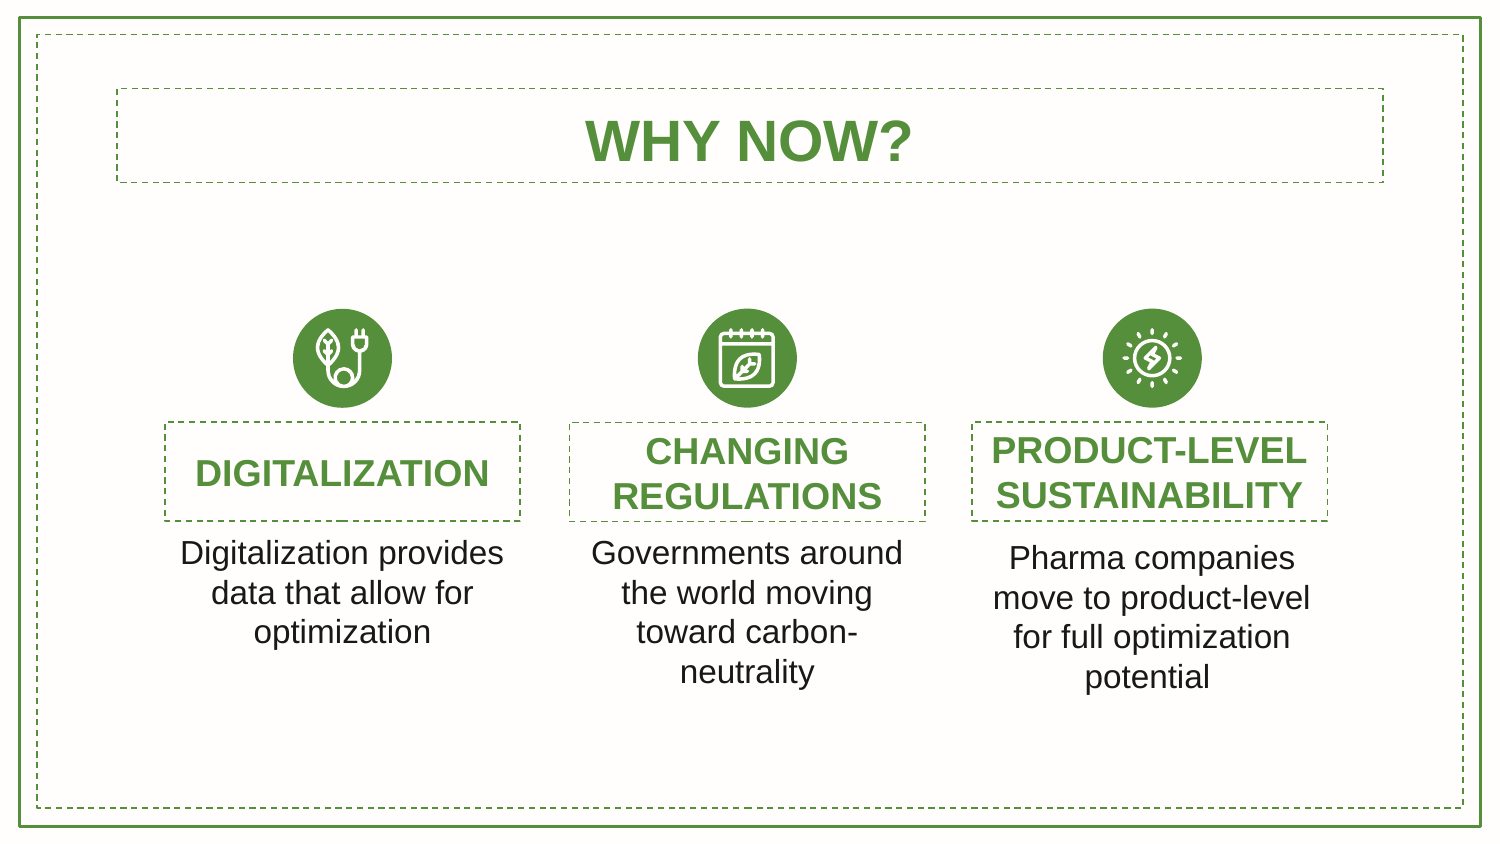

# WHY NOW?

DIGITALIZATION
PRODUCT-LEVEL
SUSTAINABILITY
CHANGING REGULATIONS
Digitalization provides data that allow for optimization
Governments around the world moving toward carbon-neutrality
Pharma companies move to product-level for full optimization potential